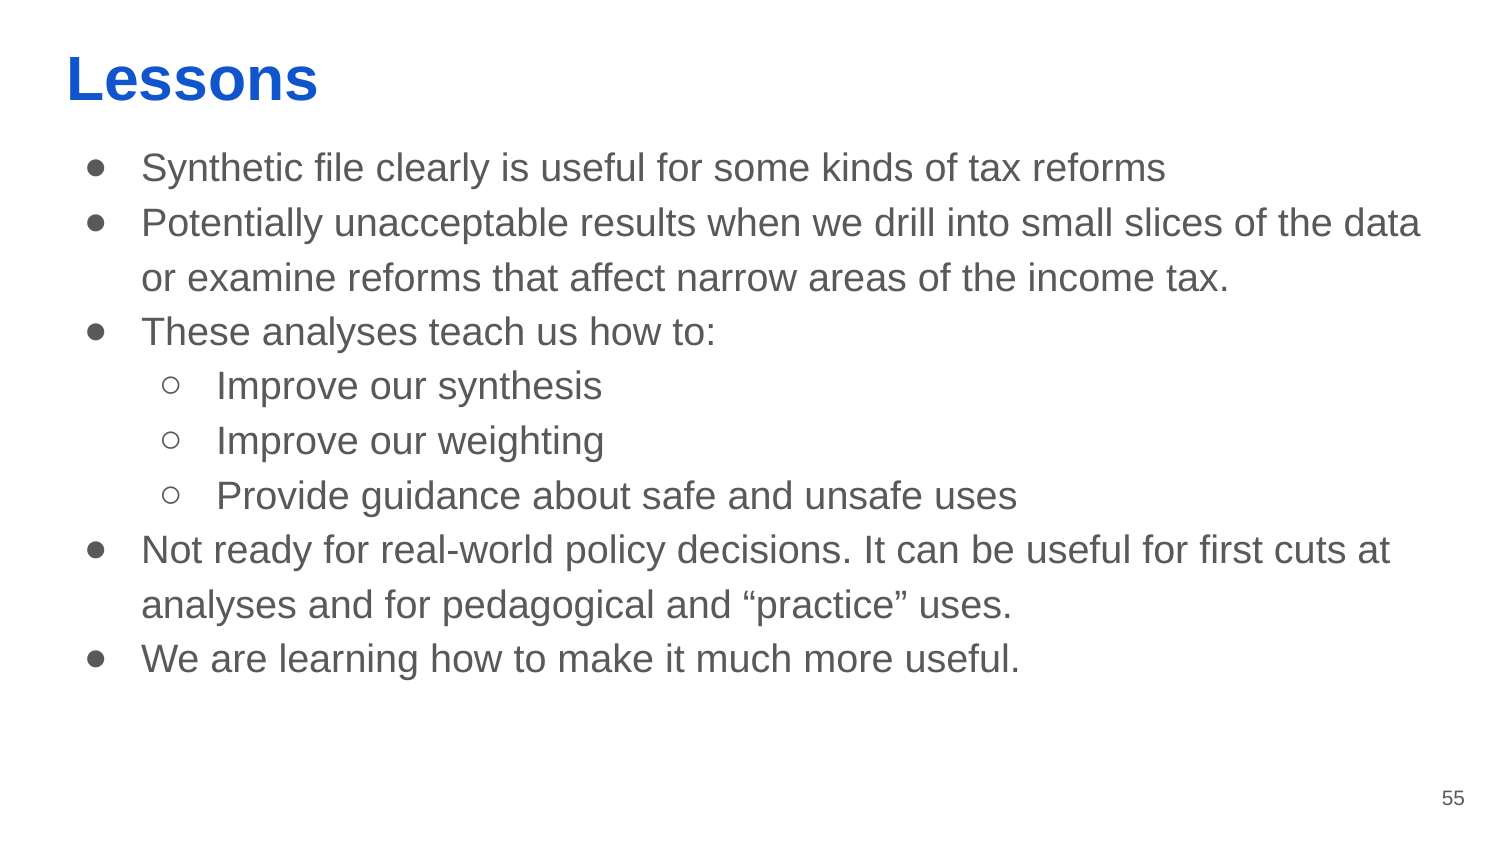

# Lessons
Synthetic file clearly is useful for some kinds of tax reforms
Potentially unacceptable results when we drill into small slices of the data or examine reforms that affect narrow areas of the income tax.
These analyses teach us how to:
Improve our synthesis
Improve our weighting
Provide guidance about safe and unsafe uses
Not ready for real-world policy decisions. It can be useful for first cuts at analyses and for pedagogical and “practice” uses.
We are learning how to make it much more useful.
55